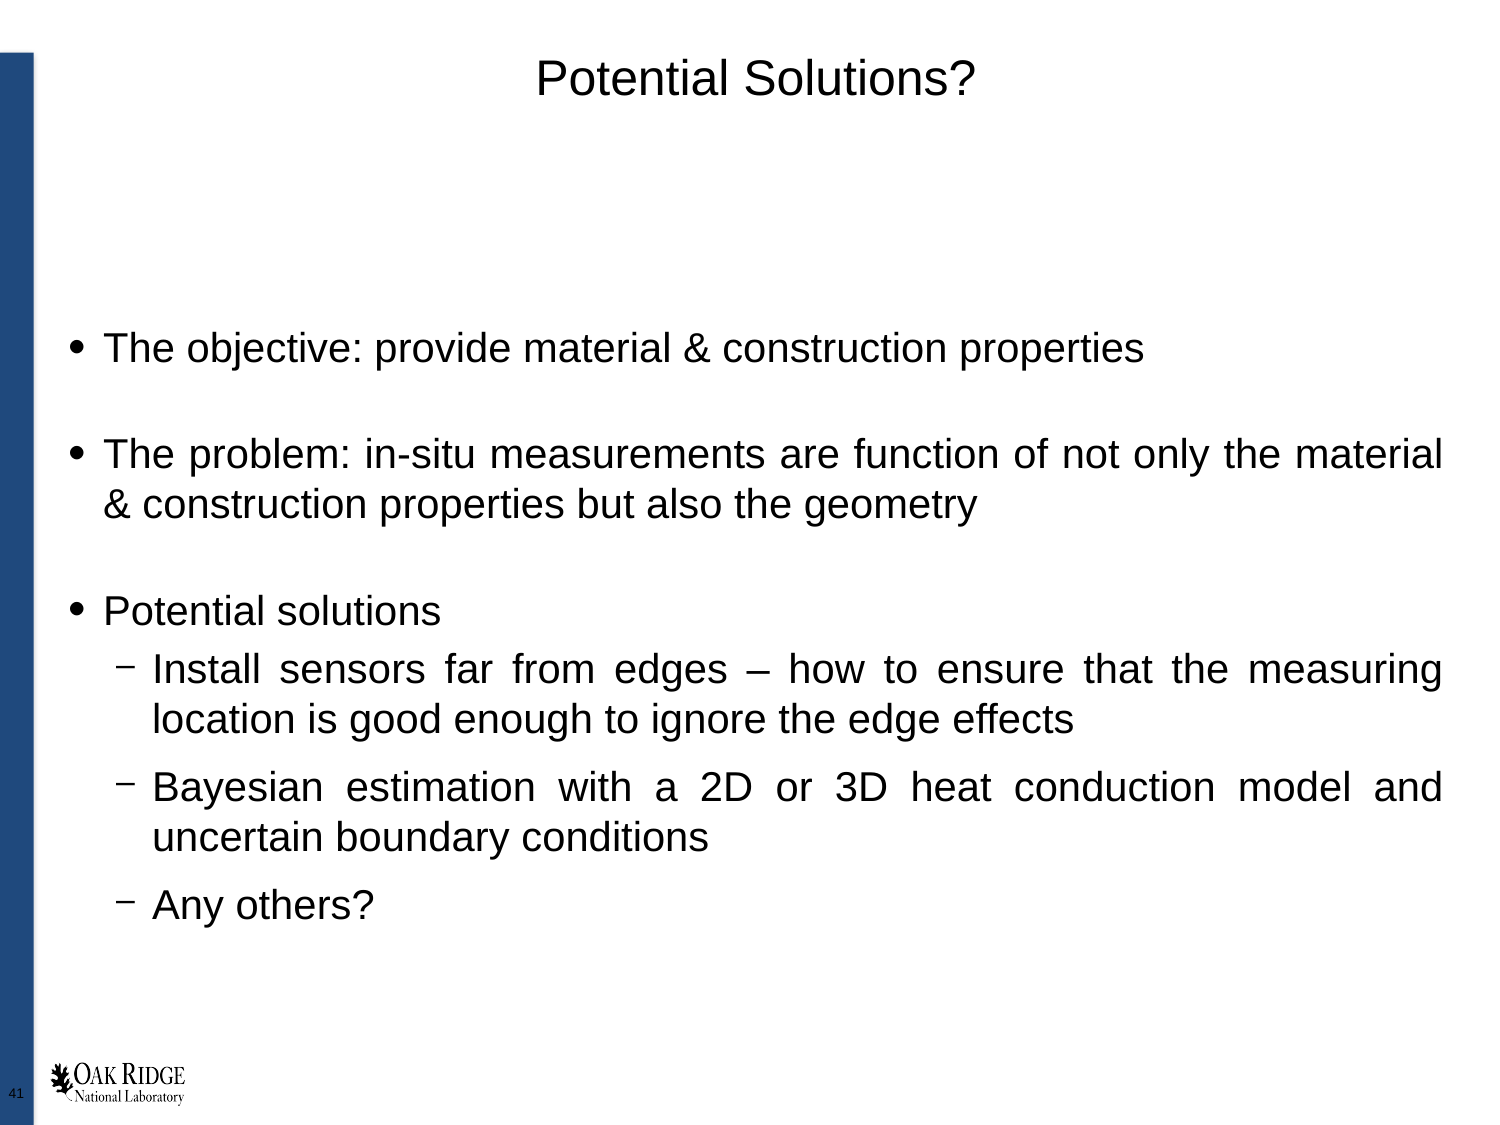

# Potential Solutions?
The objective: provide material & construction properties
The problem: in-situ measurements are function of not only the material & construction properties but also the geometry
Potential solutions
Install sensors far from edges – how to ensure that the measuring location is good enough to ignore the edge effects
Bayesian estimation with a 2D or 3D heat conduction model and uncertain boundary conditions
Any others?